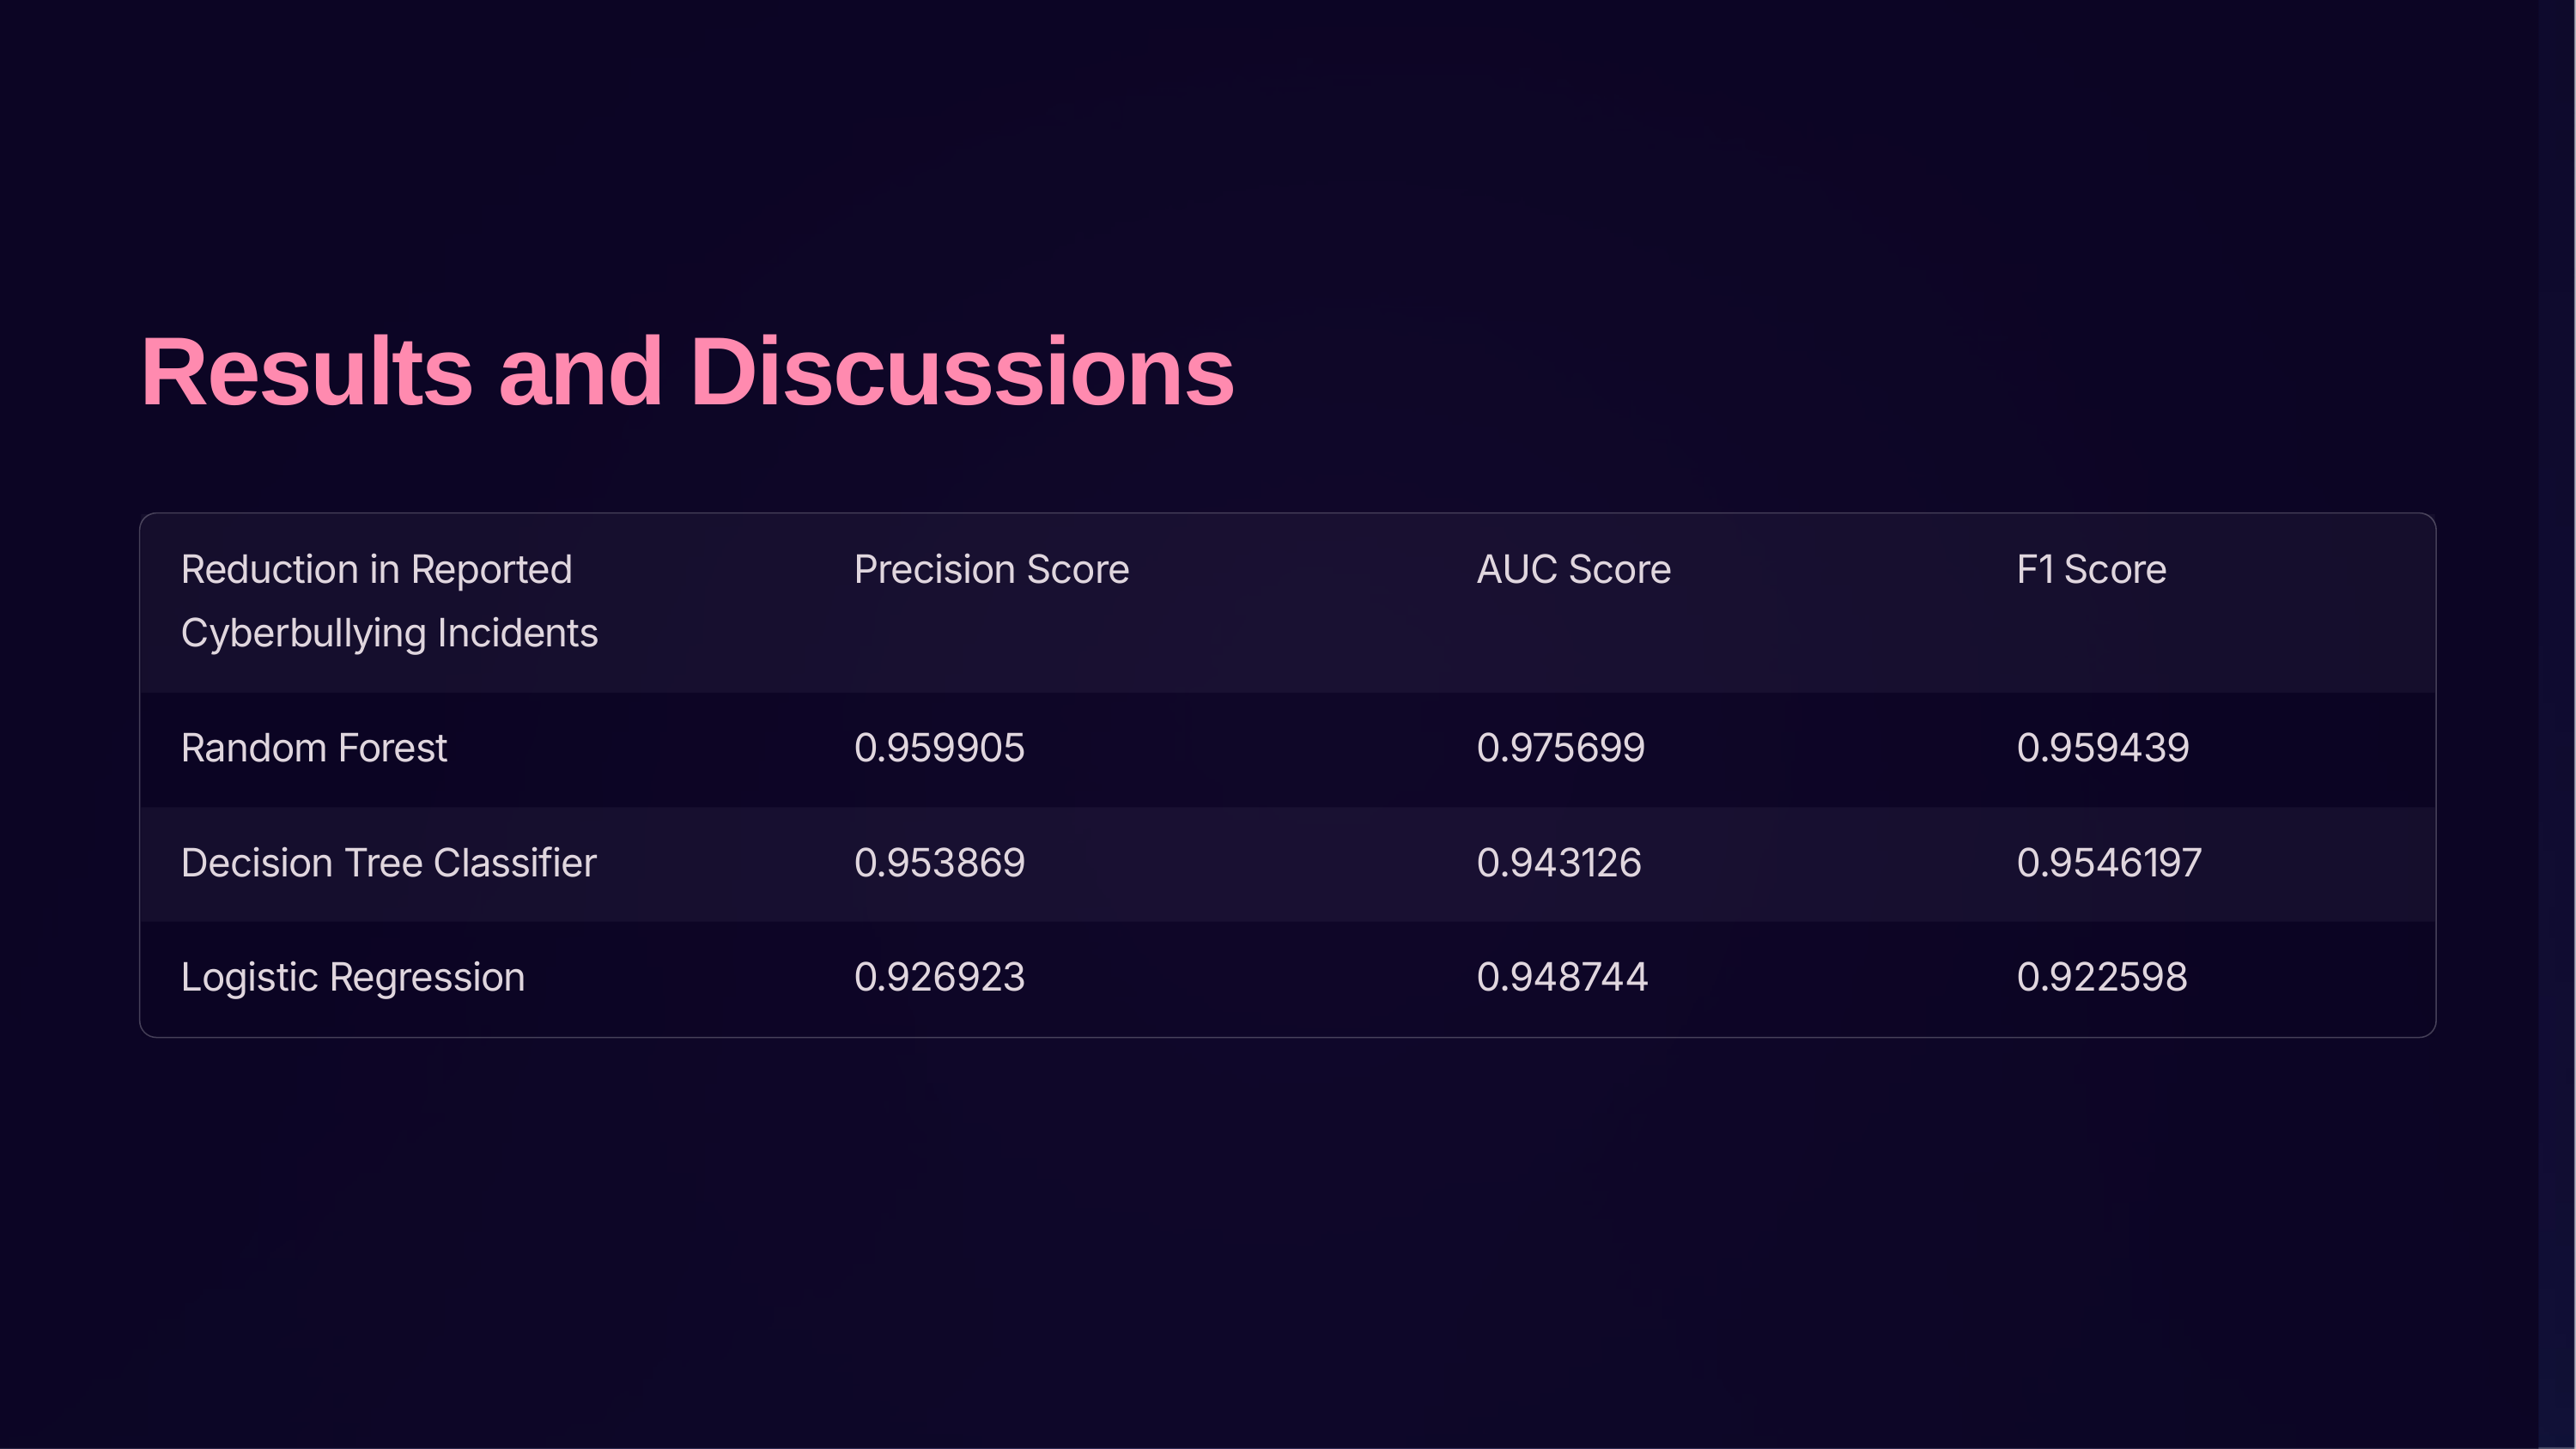

Results and Discussions

Reduction in Reported Cyberbullying Incidents
Precision Score
AUC Score
F1 Score

Random Forest
0.959905
0.975699
0.959439

Decision Tree Classifier
0.953869
0.943126
0.9546197

Logistic Regression
0.926923
0.948744
0.922598